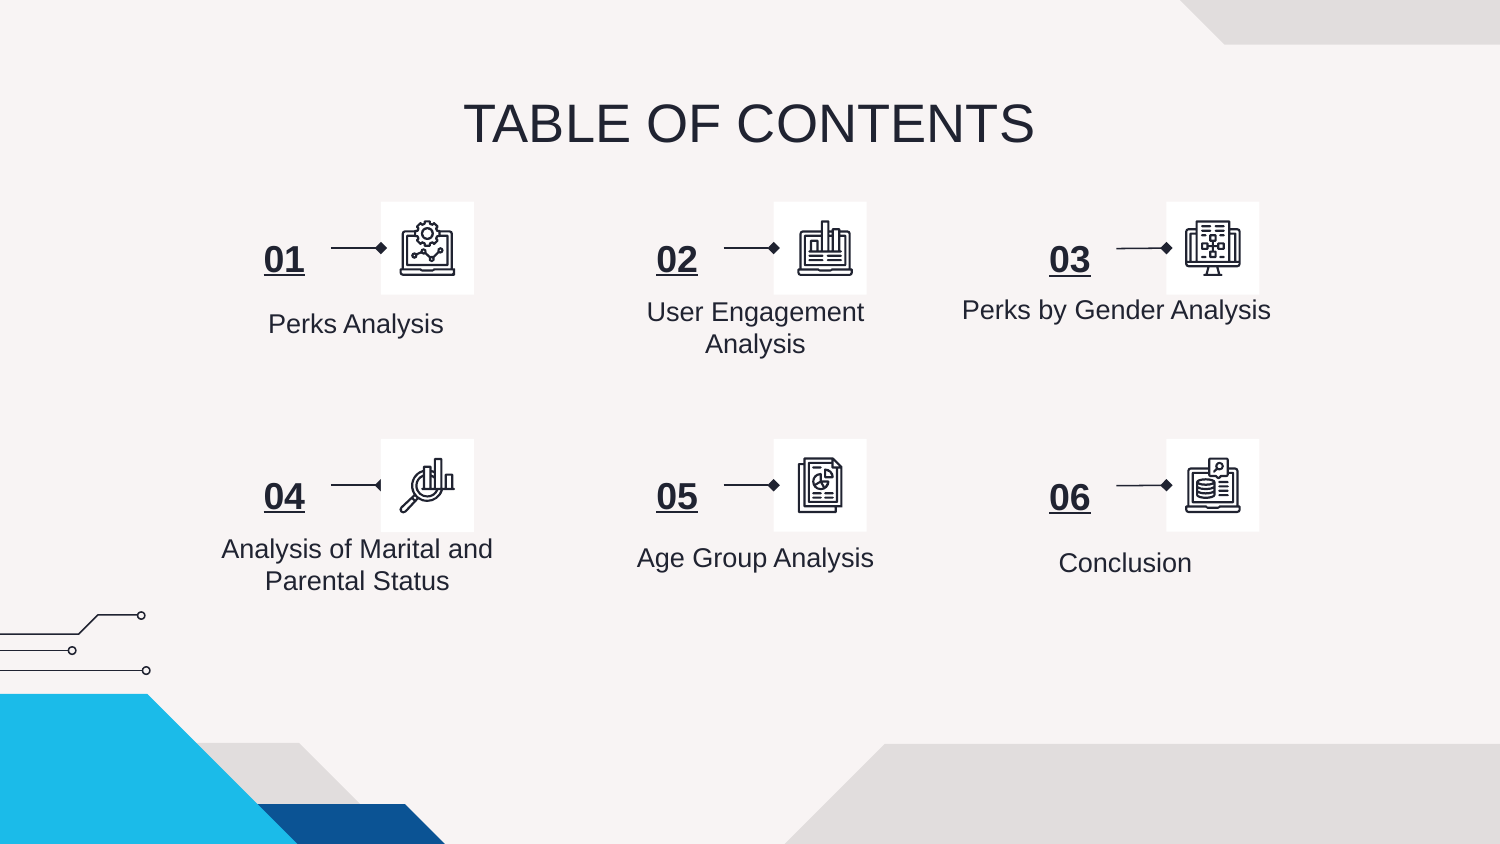

# TABLE OF CONTENTS
01

02
03

Perks by Gender Analysis
User Engagement Analysis
Perks Analysis

05
04
06

Conclusion
Analysis of Marital and Parental Status
Age Group Analysis